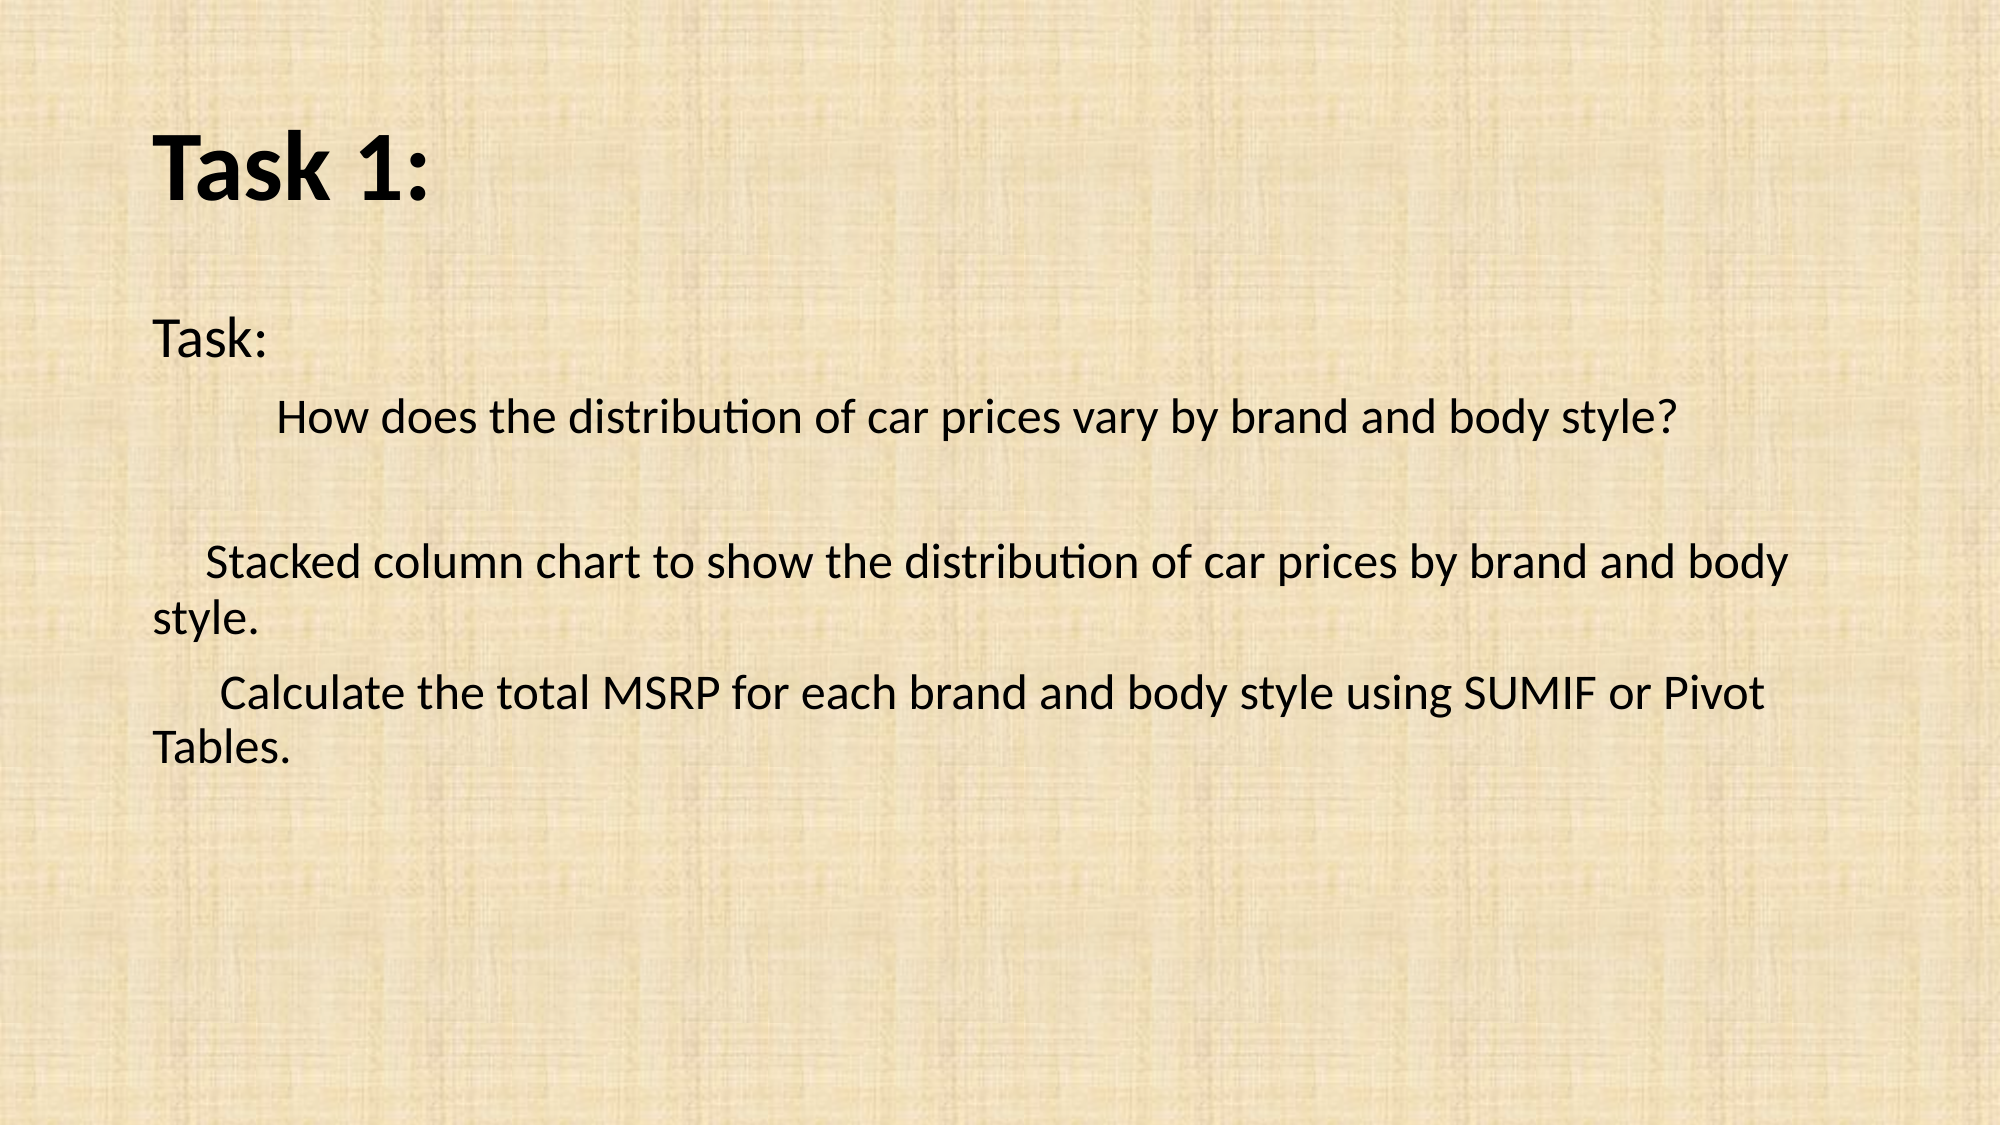

# Task 1:
Task:
           How does the distribution of car prices vary by brand and body style?
    Stacked column chart to show the distribution of car prices by brand and body style.
      Calculate the total MSRP for each brand and body style using SUMIF or Pivot Tables.